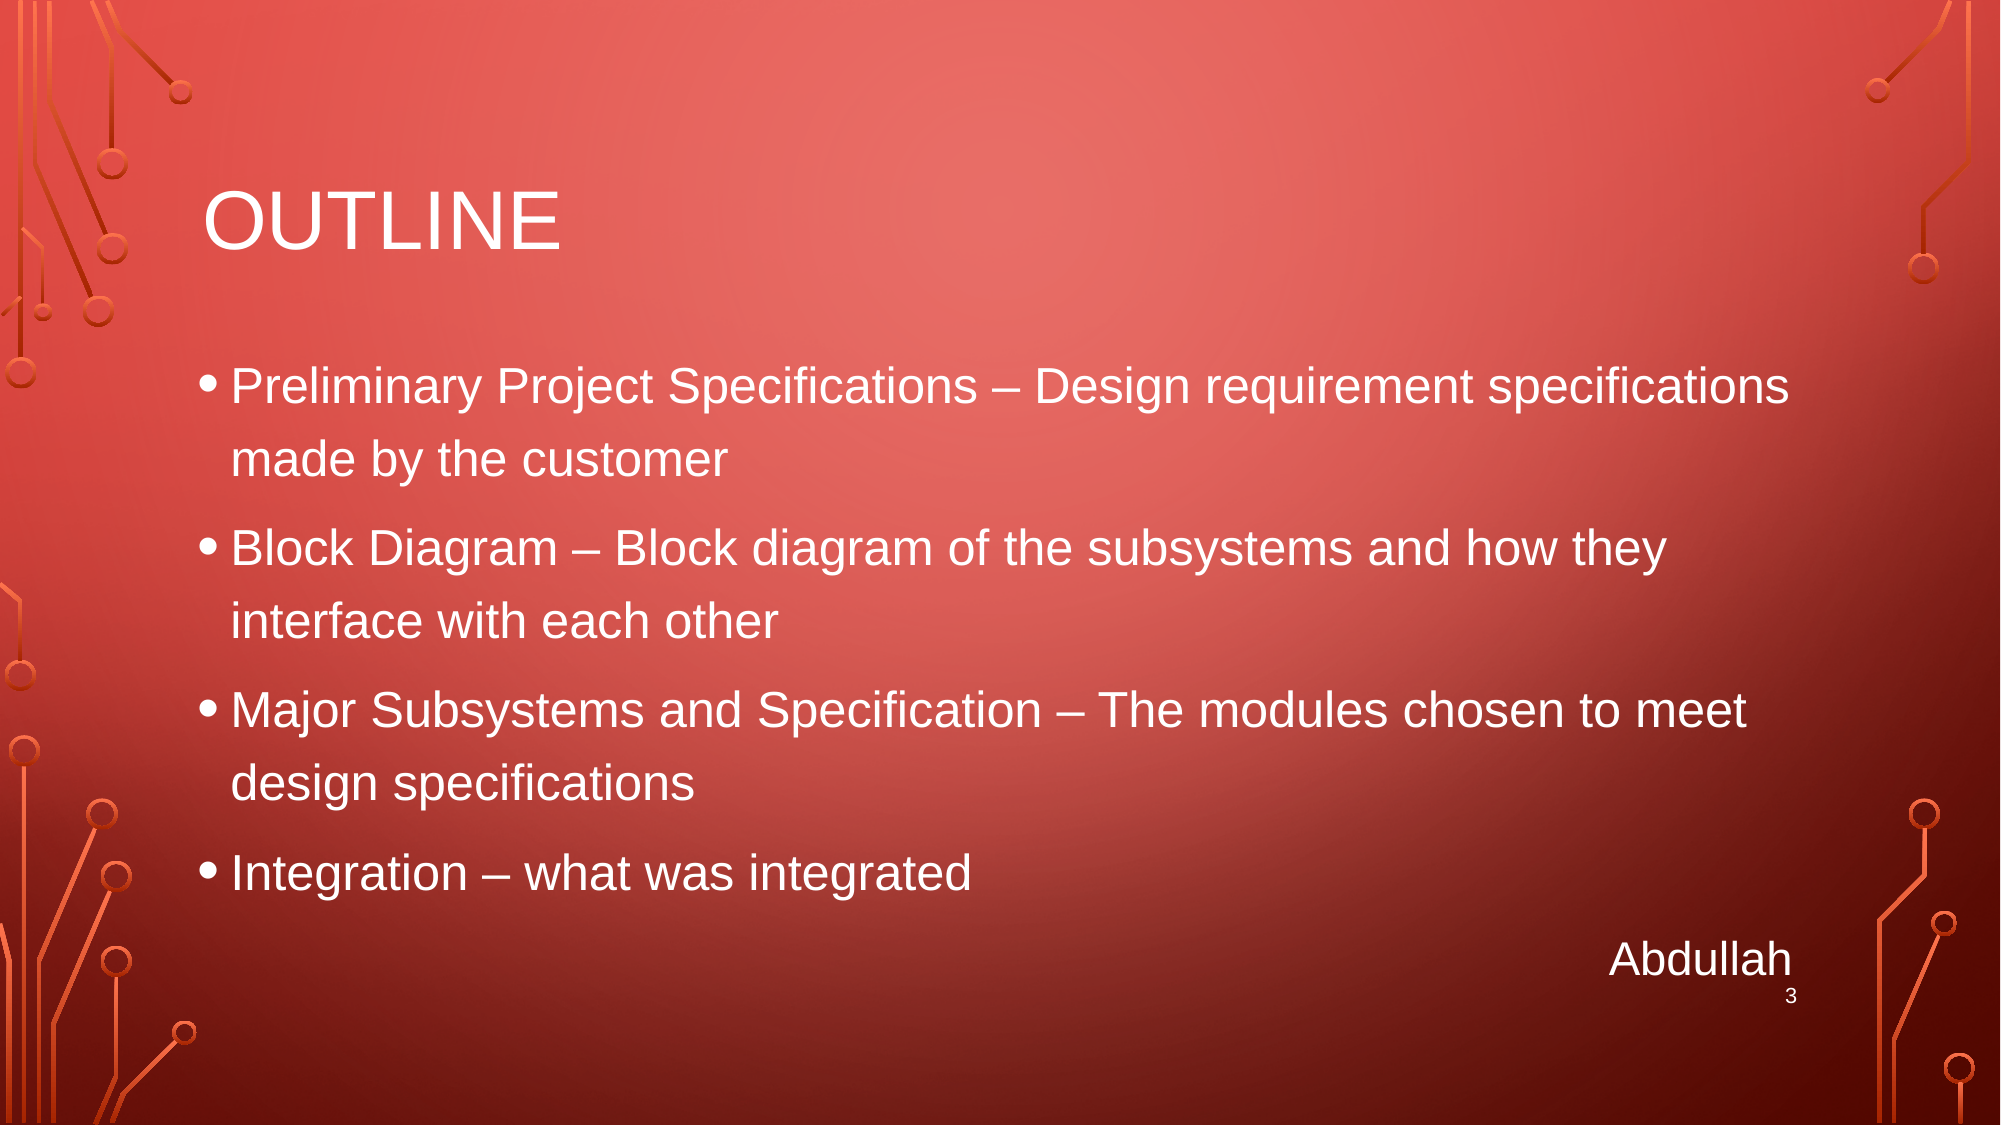

# Outline
Preliminary Project Specifications – Design requirement specifications made by the customer
Block Diagram – Block diagram of the subsystems and how they interface with each other
Major Subsystems and Specification – The modules chosen to meet design specifications
Integration – what was integrated
Abdullah
3